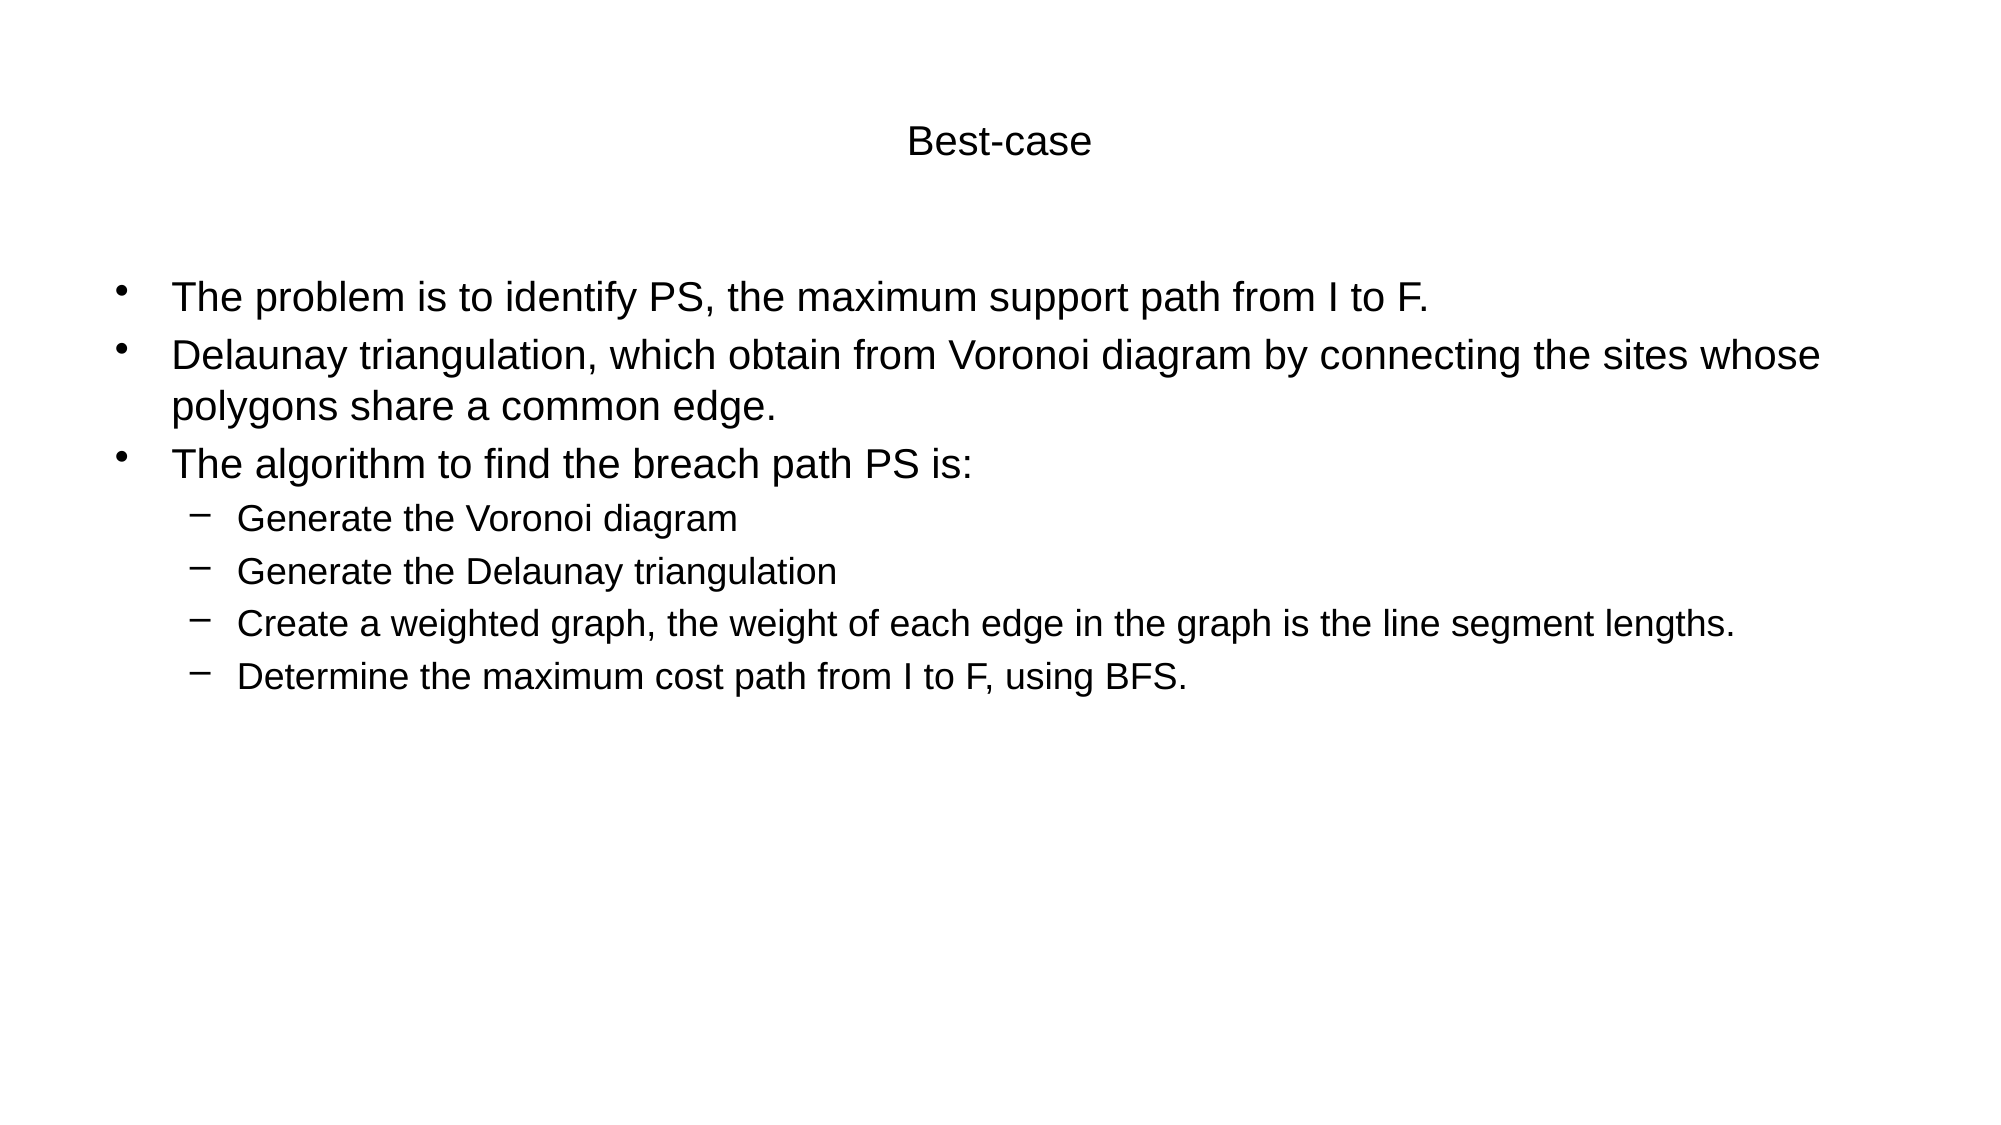

# Best-case
The problem is to identify PS, the maximum support path from I to F.
Delaunay triangulation, which obtain from Voronoi diagram by connecting the sites whose polygons share a common edge.
The algorithm to find the breach path PS is:
Generate the Voronoi diagram
Generate the Delaunay triangulation
Create a weighted graph, the weight of each edge in the graph is the line segment lengths.
Determine the maximum cost path from I to F, using BFS.